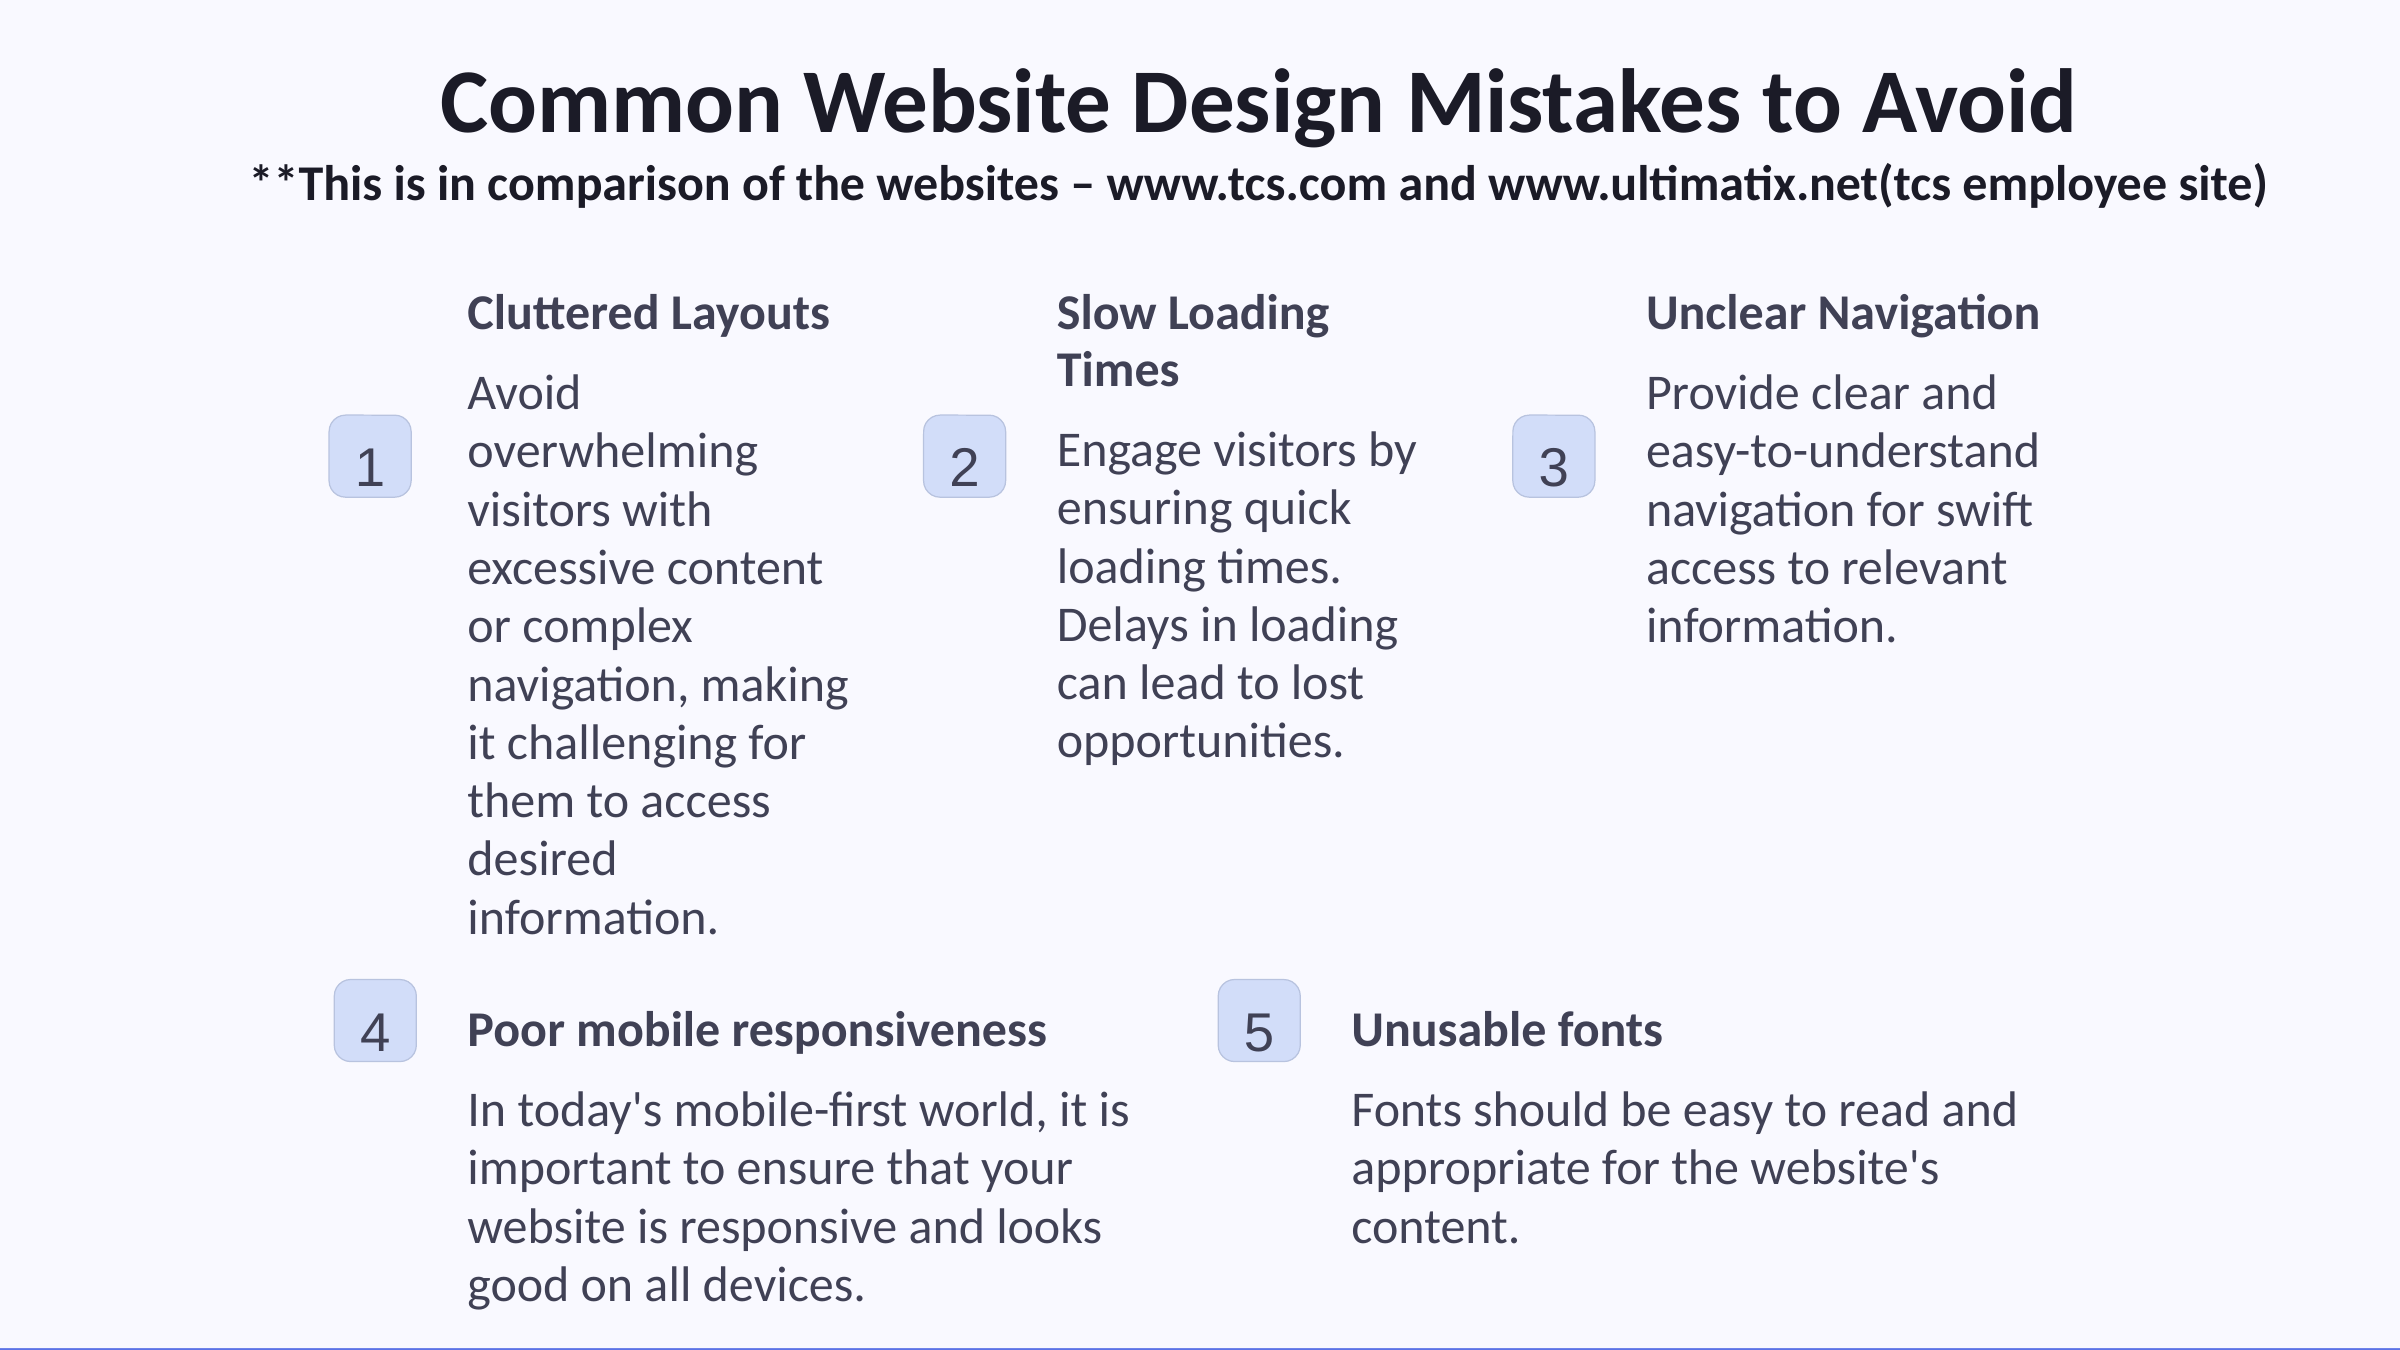

Common Website Design Mistakes to Avoid
**This is in comparison of the websites – www.tcs.com and www.ultimatix.net(tcs employee site)
Cluttered Layouts
Slow Loading Times
Unclear Navigation
Avoid overwhelming visitors with excessive content or complex navigation, making it challenging for them to access desired information.
Provide clear and easy-to-understand navigation for swift access to relevant information.
Engage visitors by ensuring quick loading times. Delays in loading can lead to lost opportunities.

1
2
3

4
5
Poor mobile responsiveness
Unusable fonts
In today's mobile-first world, it is important to ensure that your website is responsive and looks good on all devices.
Fonts should be easy to read and appropriate for the website's content.